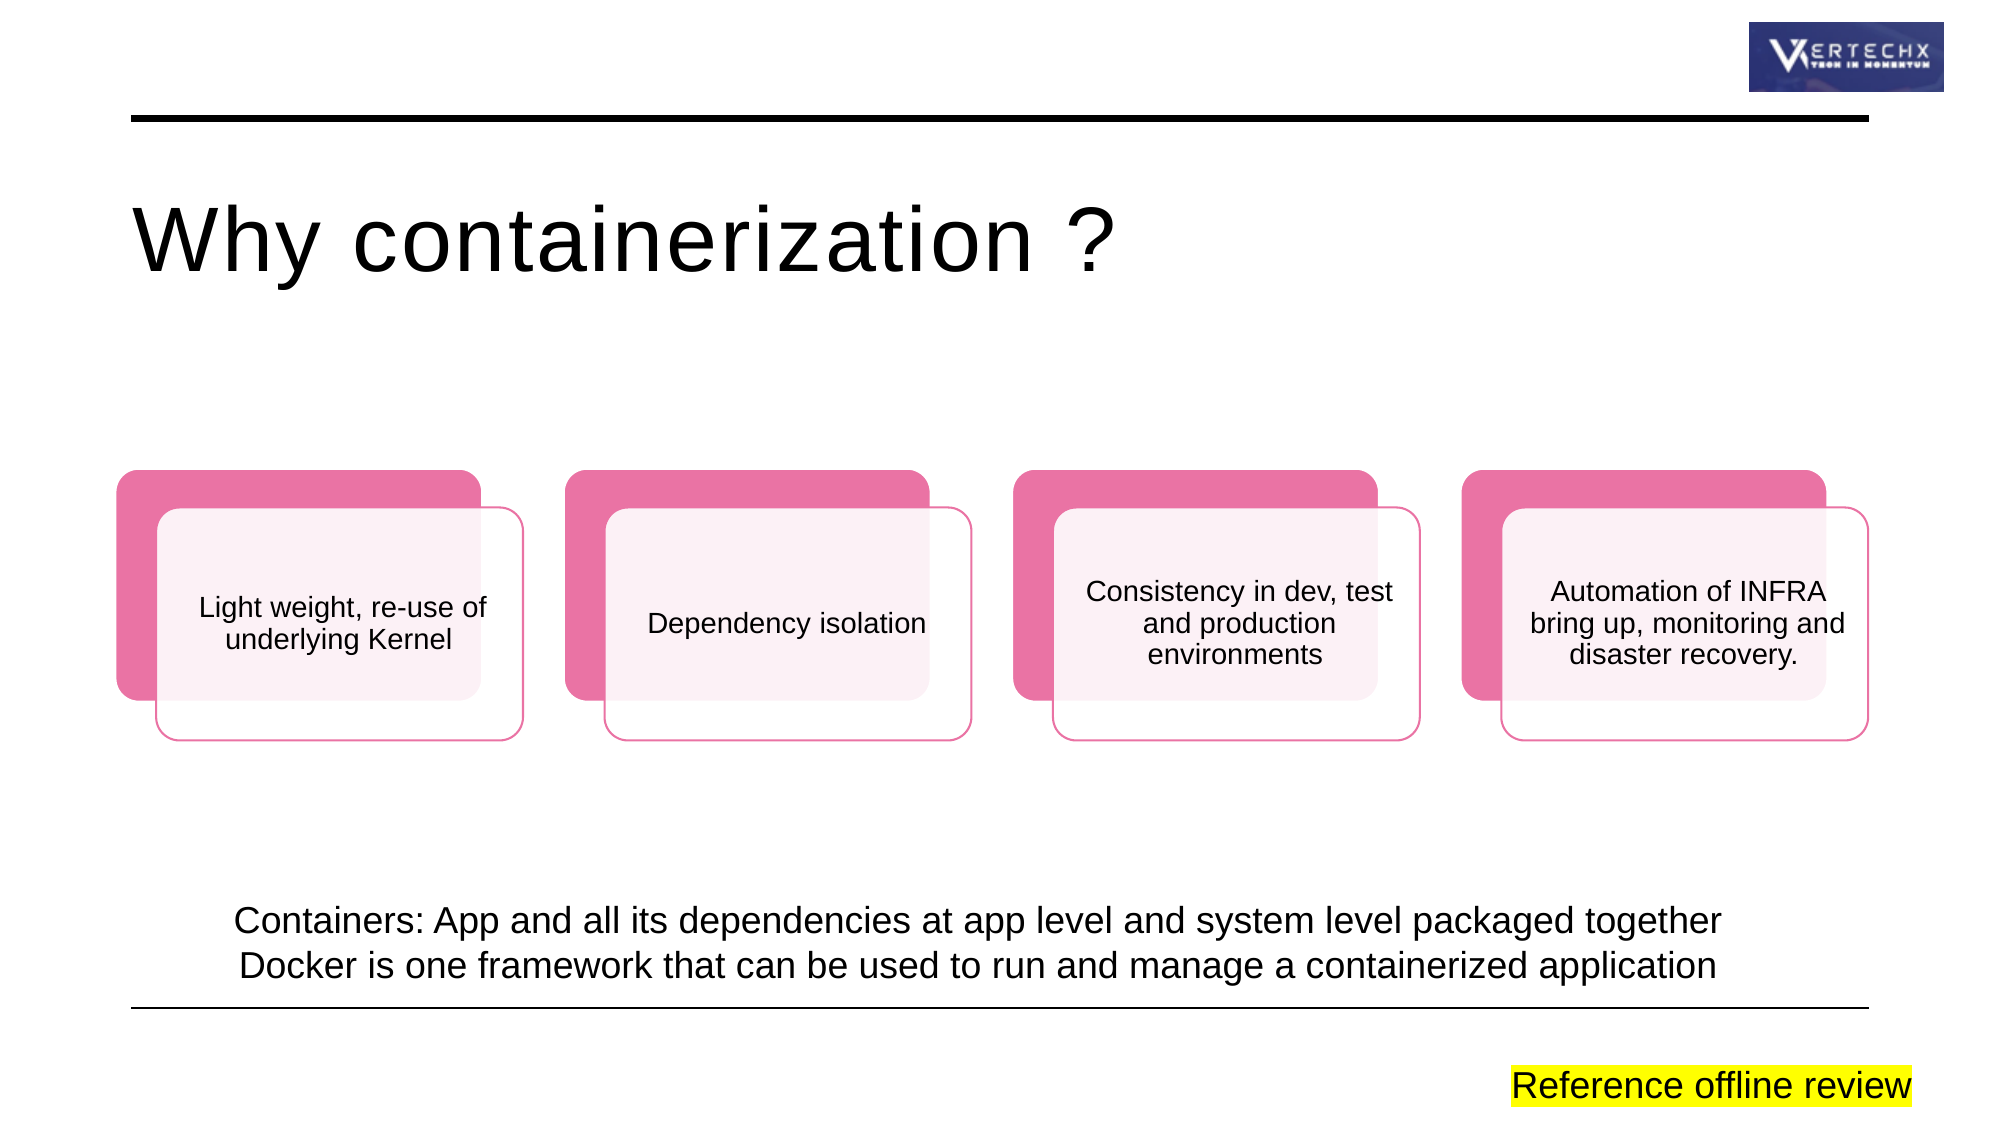

# Why containerization ?
Light weight, re-use of underlying Kernel
Dependency isolation
Consistency in dev, test and production environments
Automation of INFRA bring up, monitoring and disaster recovery.
Containers: App and all its dependencies at app level and system level packaged together
Docker is one framework that can be used to run and manage a containerized application
Reference offline review